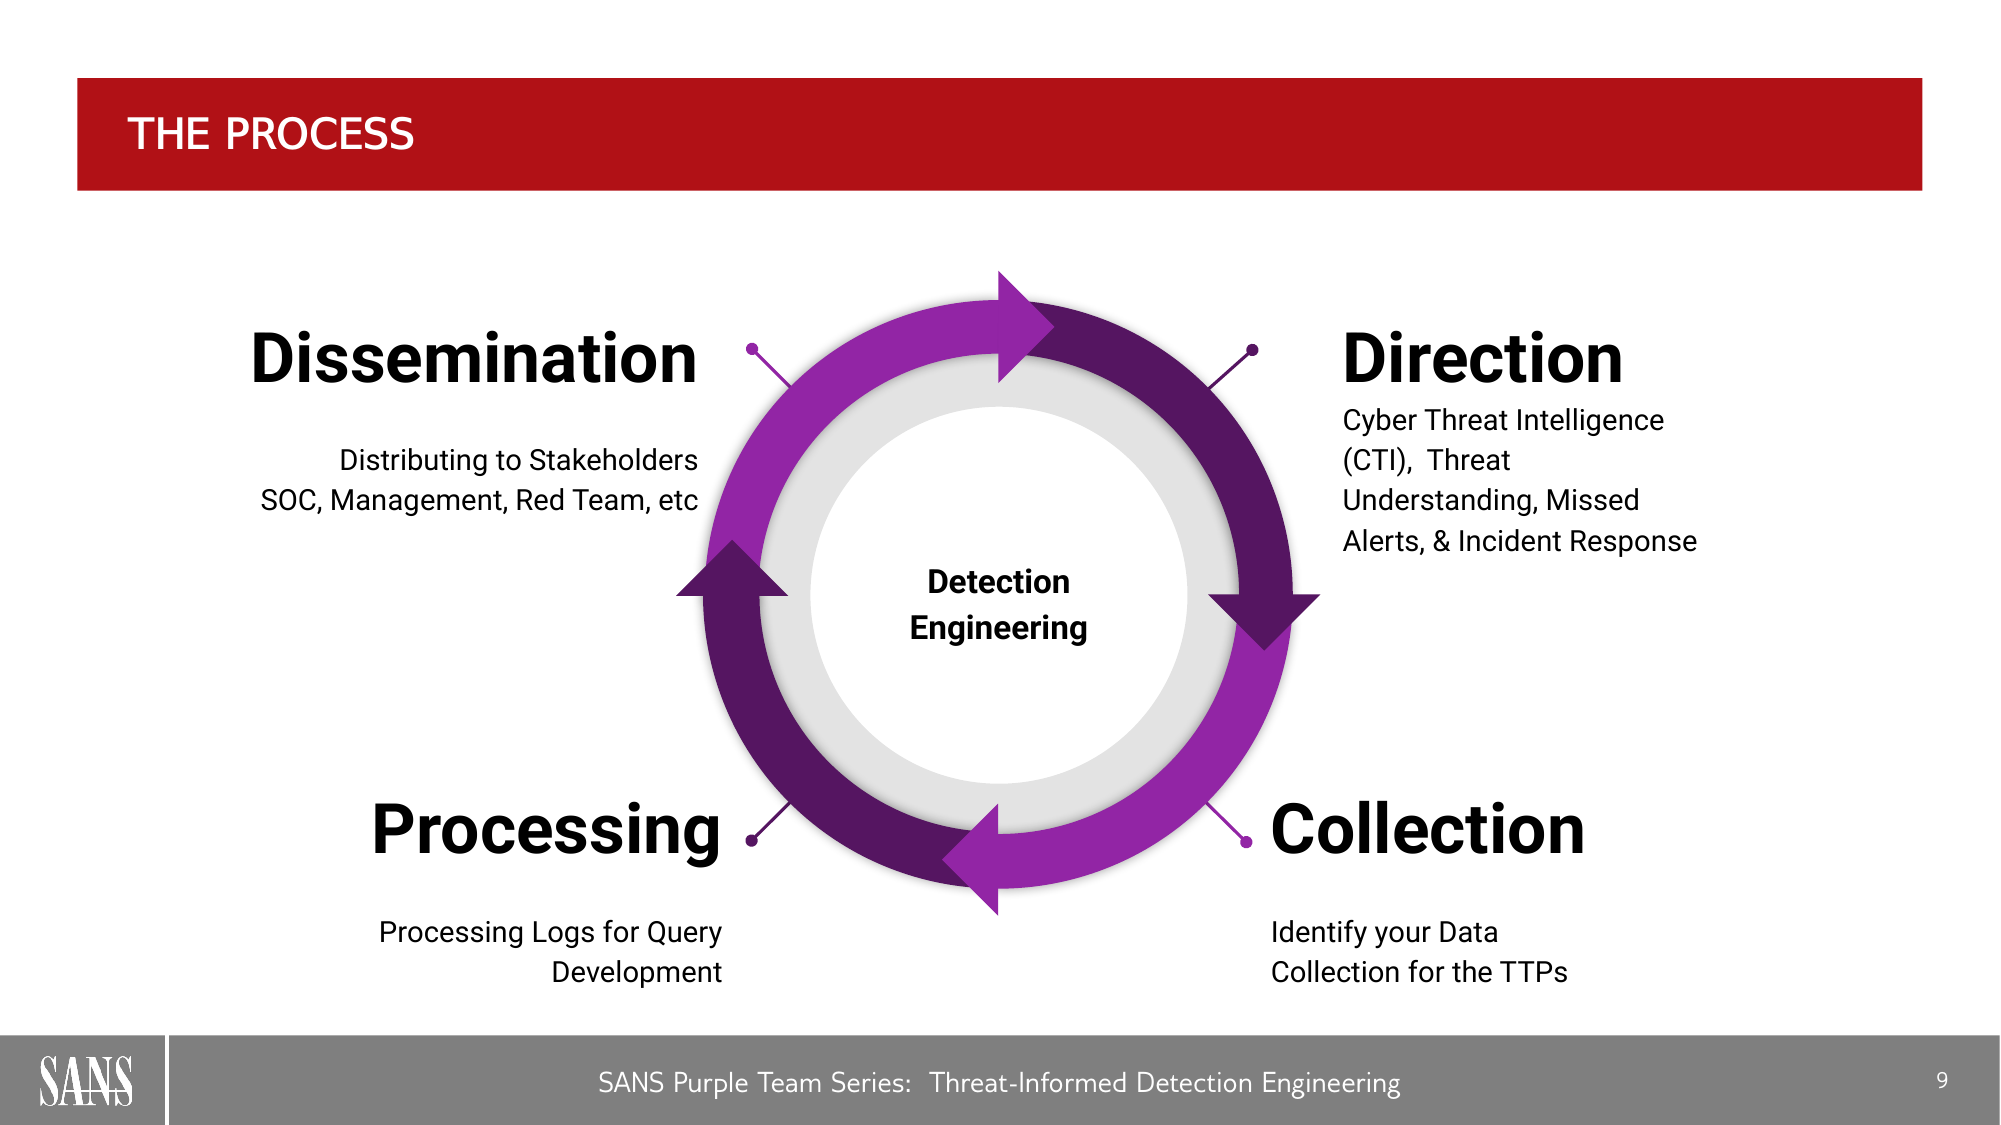

# The Process
Dissemination

Distributing to Stakeholders
SOC, Management, Red Team, etc
Direction
Cyber Threat Intelligence (CTI),  Threat Understanding, Missed Alerts, & Incident Response

Detection Engineering

Processing

Processing Logs for Query Development
Collection

Identify your Data Collection for the TTPs